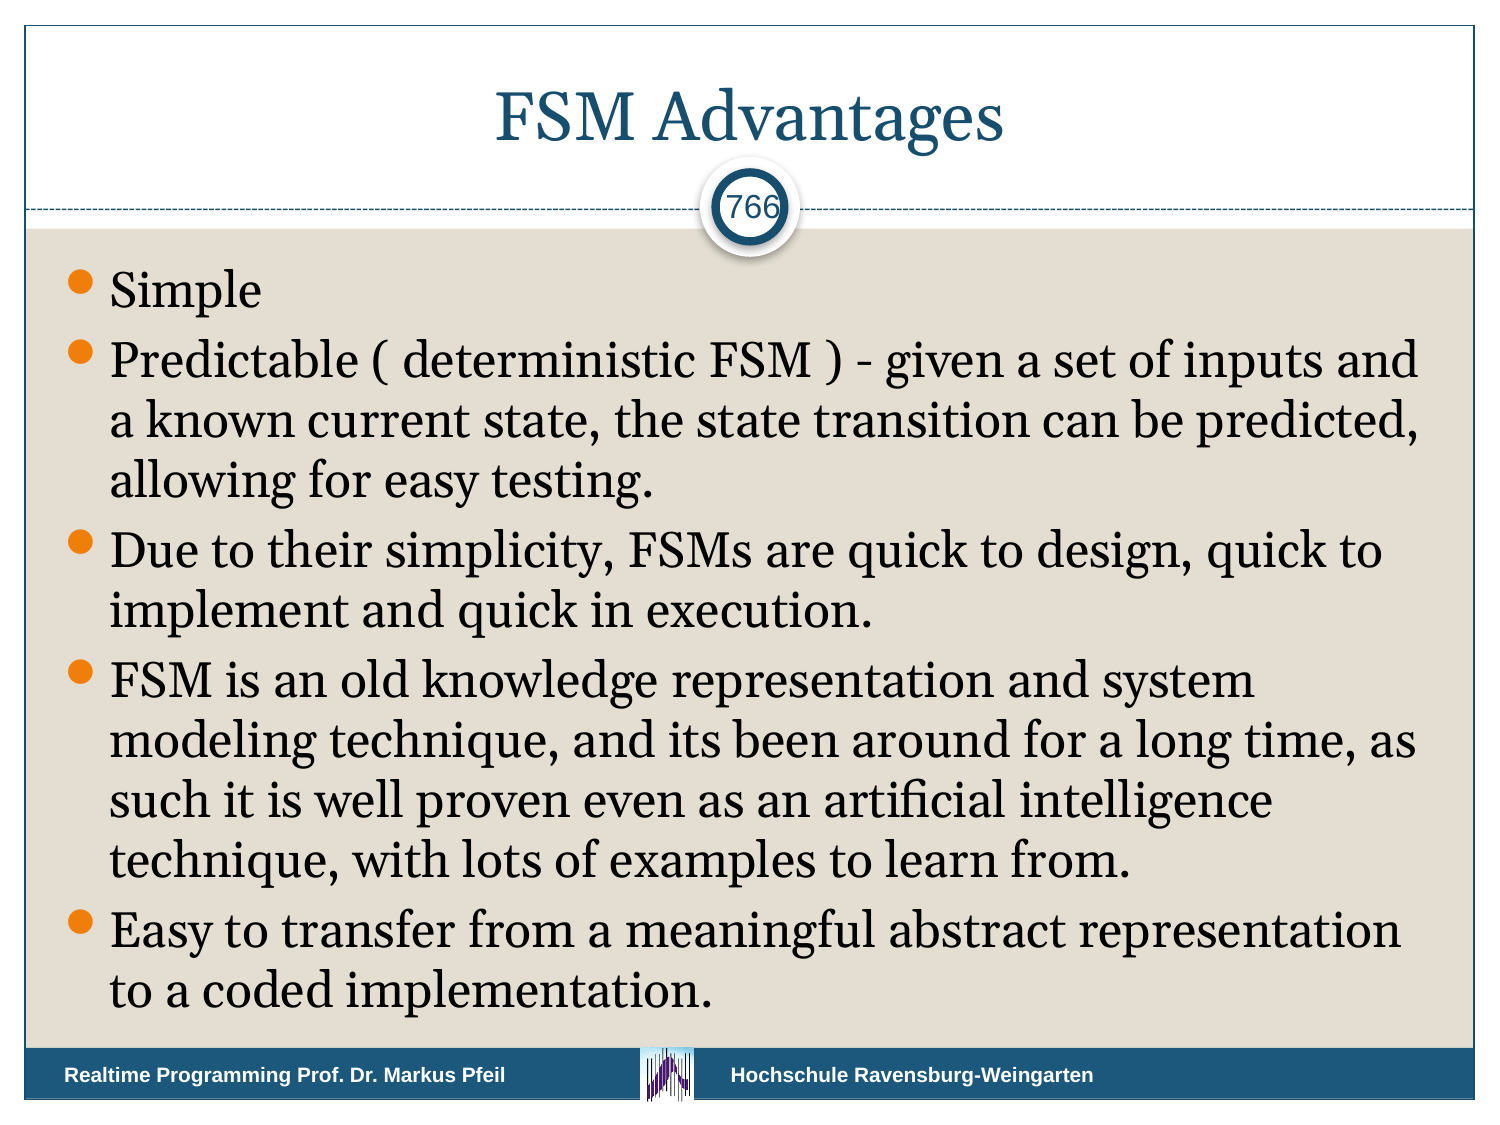

# FSM Advantages
766
Simple
Predictable ( deterministic FSM ) - given a set of inputs and a known current state, the state transition can be predicted, allowing for easy testing.
Due to their simplicity, FSMs are quick to design, quick to implement and quick in execution.
FSM is an old knowledge representation and system modeling technique, and its been around for a long time, as such it is well proven even as an artificial intelligence technique, with lots of examples to learn from.
Easy to transfer from a meaningful abstract representation to a coded implementation.
Realtime Programming Prof. Dr. Markus Pfeil